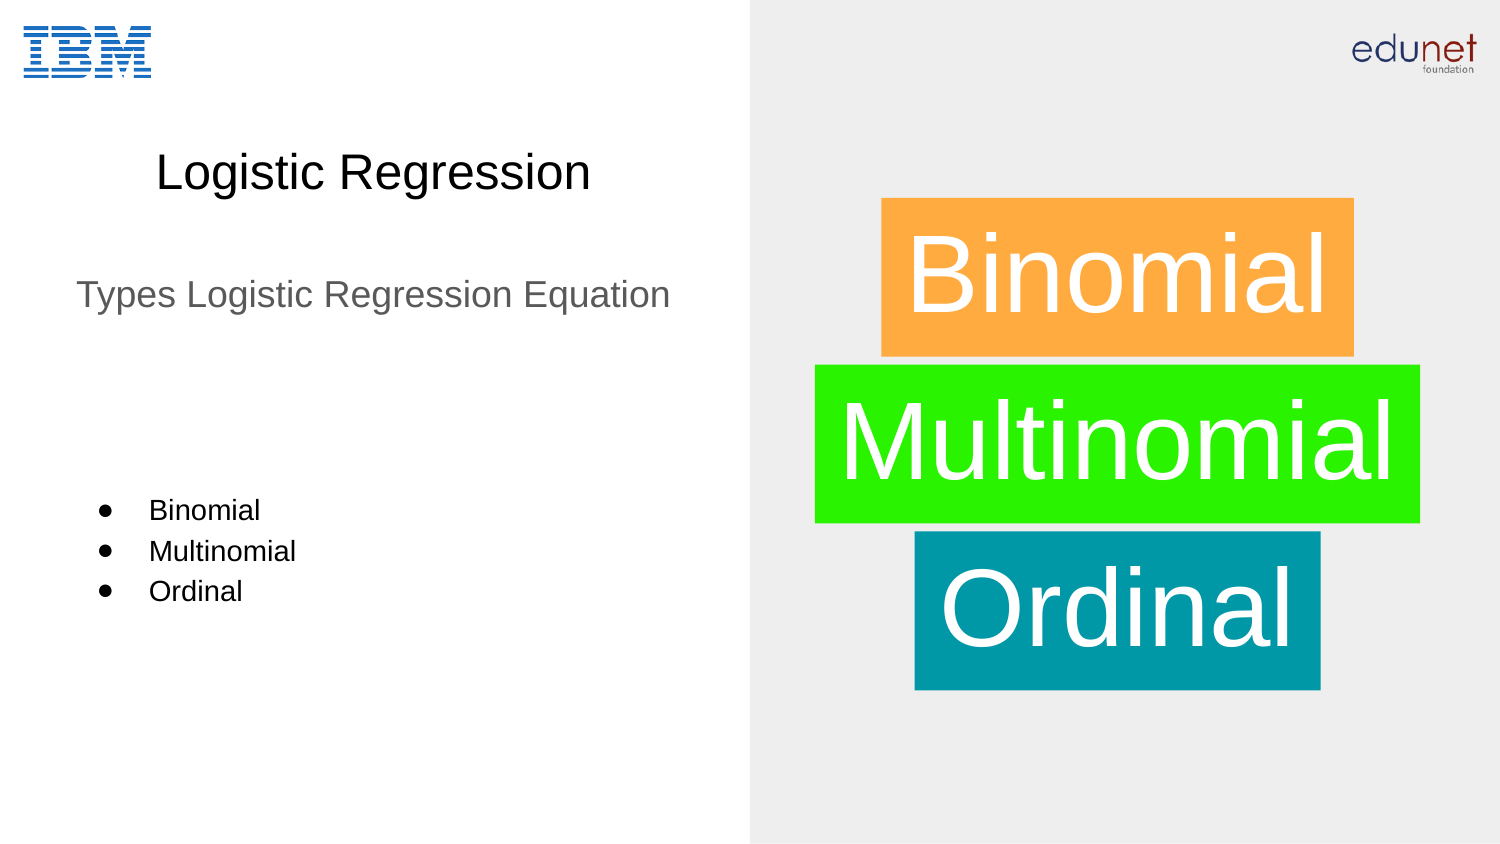

# Logistic Regression
Binomial
Multinomial
Ordinal
Types Logistic Regression Equation
Binomial
Multinomial
Ordinal